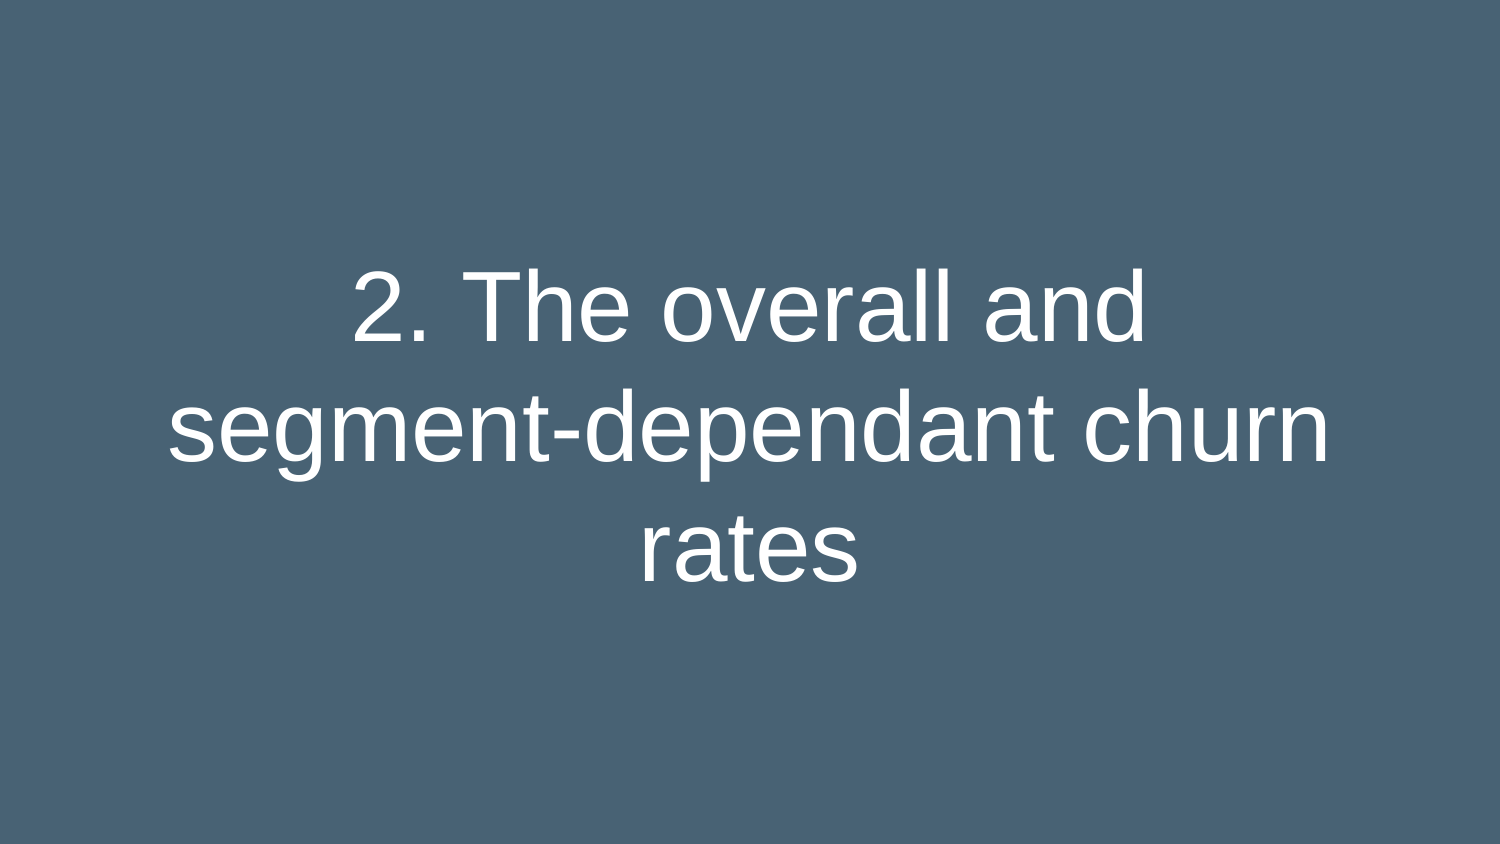

2. The overall and segment-dependant churn rates